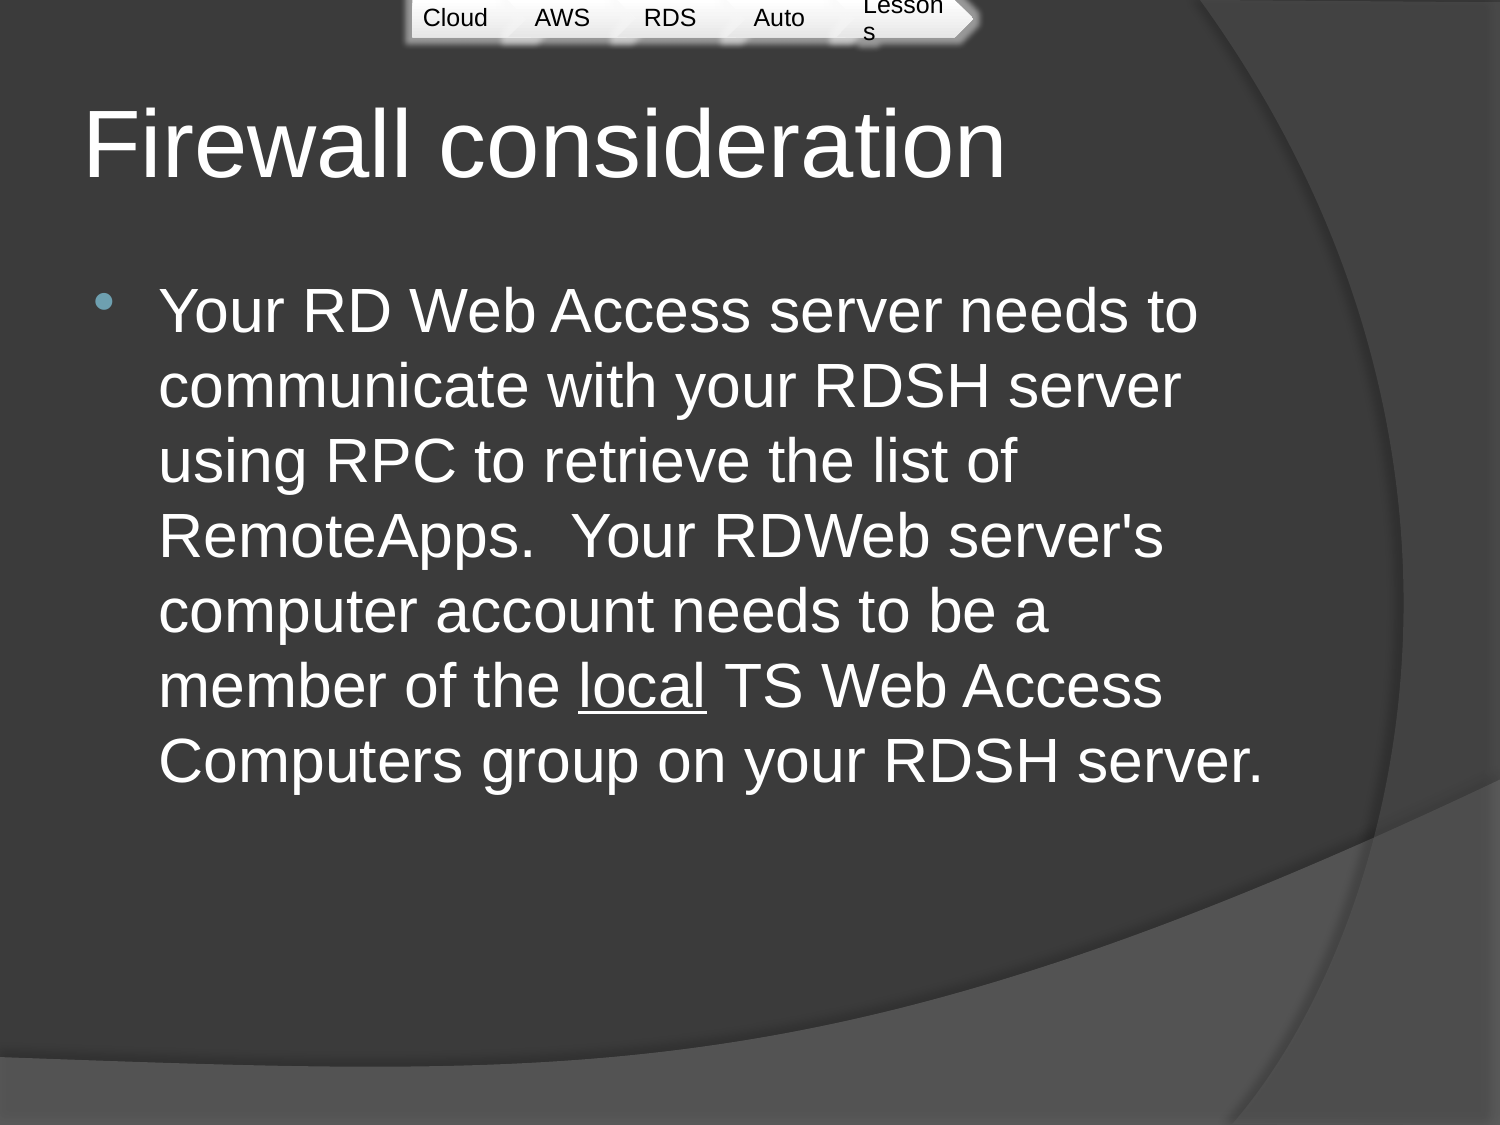

# Firewall consideration
Your RD Web Access server needs to communicate with your RDSH server using RPC to retrieve the list of RemoteApps.  Your RDWeb server's computer account needs to be a member of the local TS Web Access Computers group on your RDSH server.